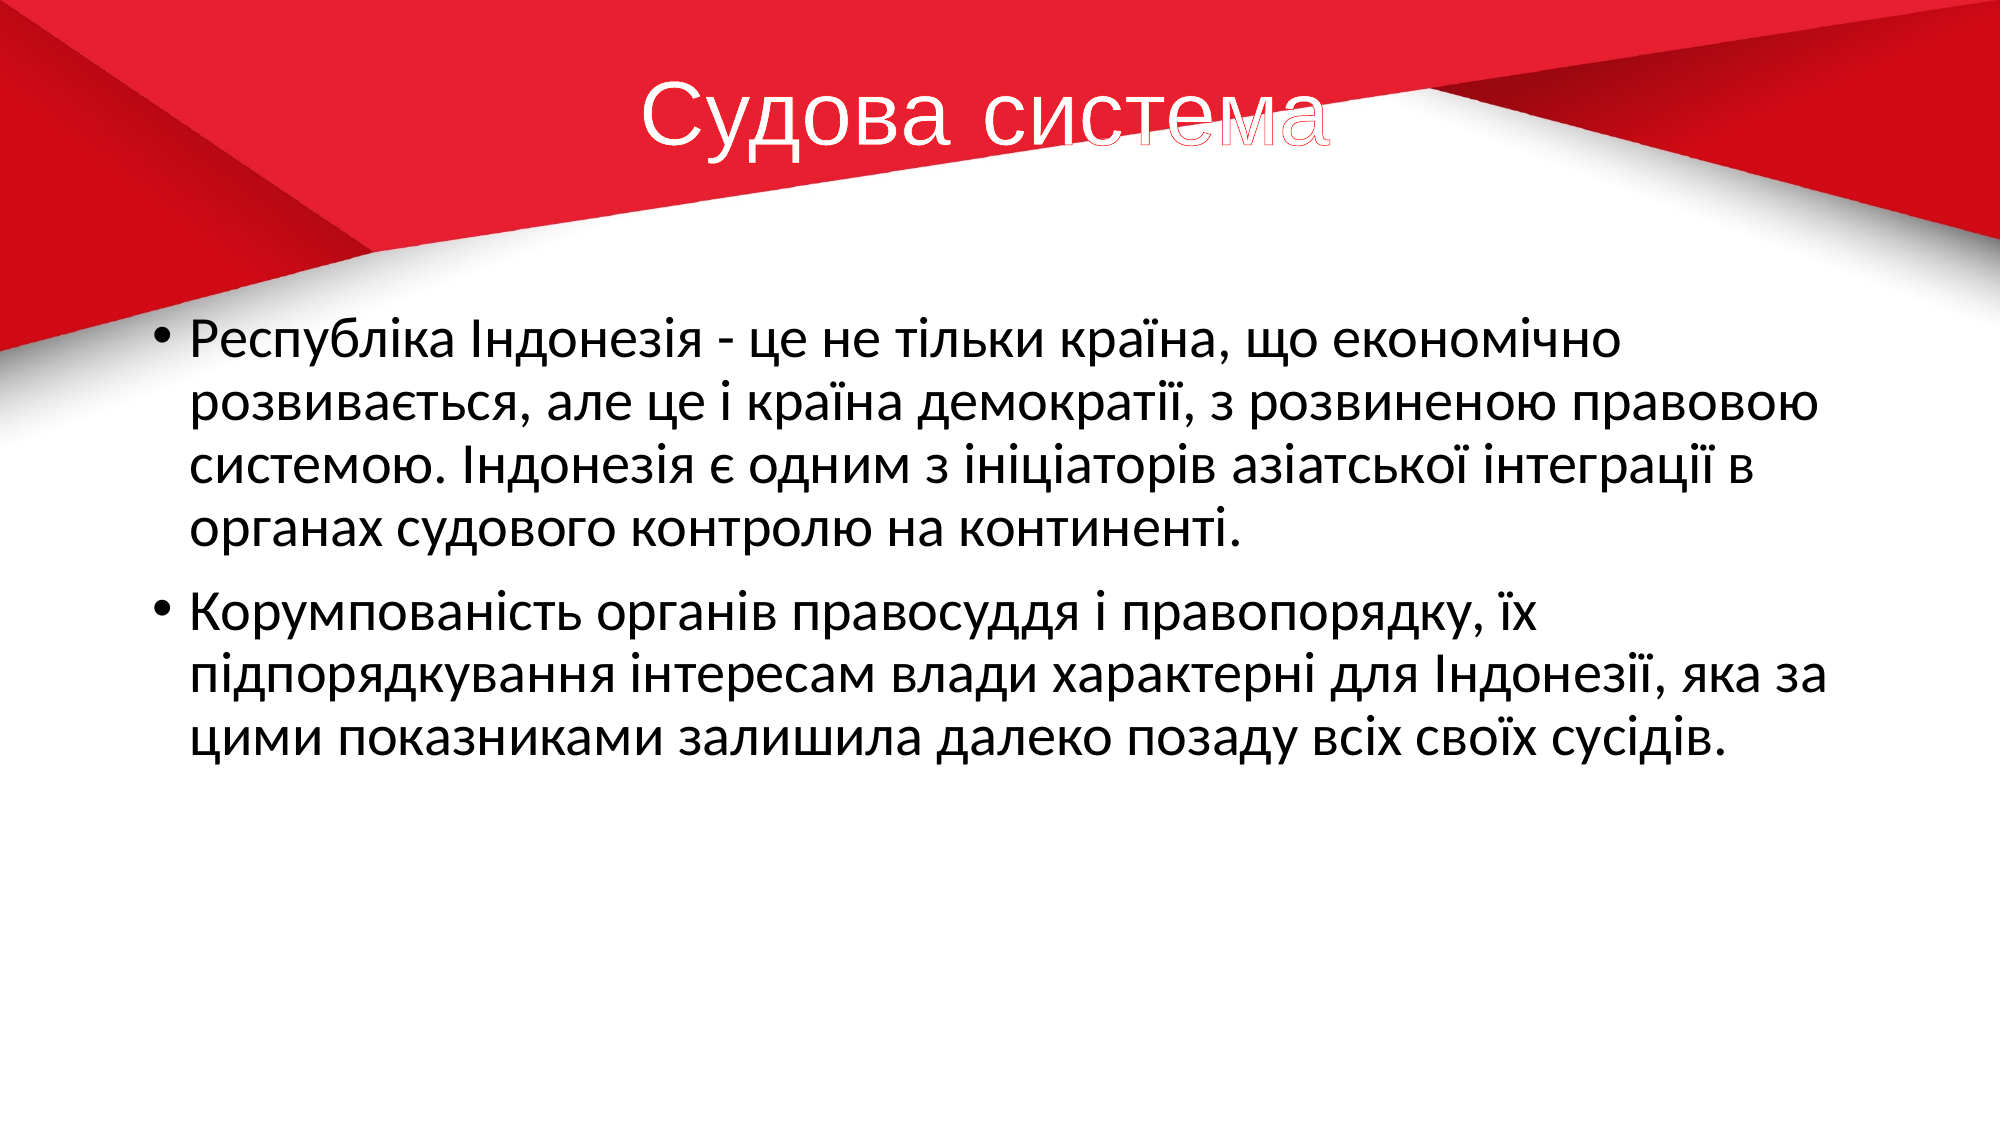

# Судова система
Республіка Індонезія - це не тільки країна, що економічно розвивається, але це і країна демократії, з розвиненою правовою системою. Індонезія є одним з ініціаторів азіатської інтеграції в органах судового контролю на континенті.
Корумпованість органів правосуддя і правопорядку, їх підпорядкування інтересам влади характерні для Індонезії, яка за цими показниками залишила далеко позаду всіх своїх сусідів.